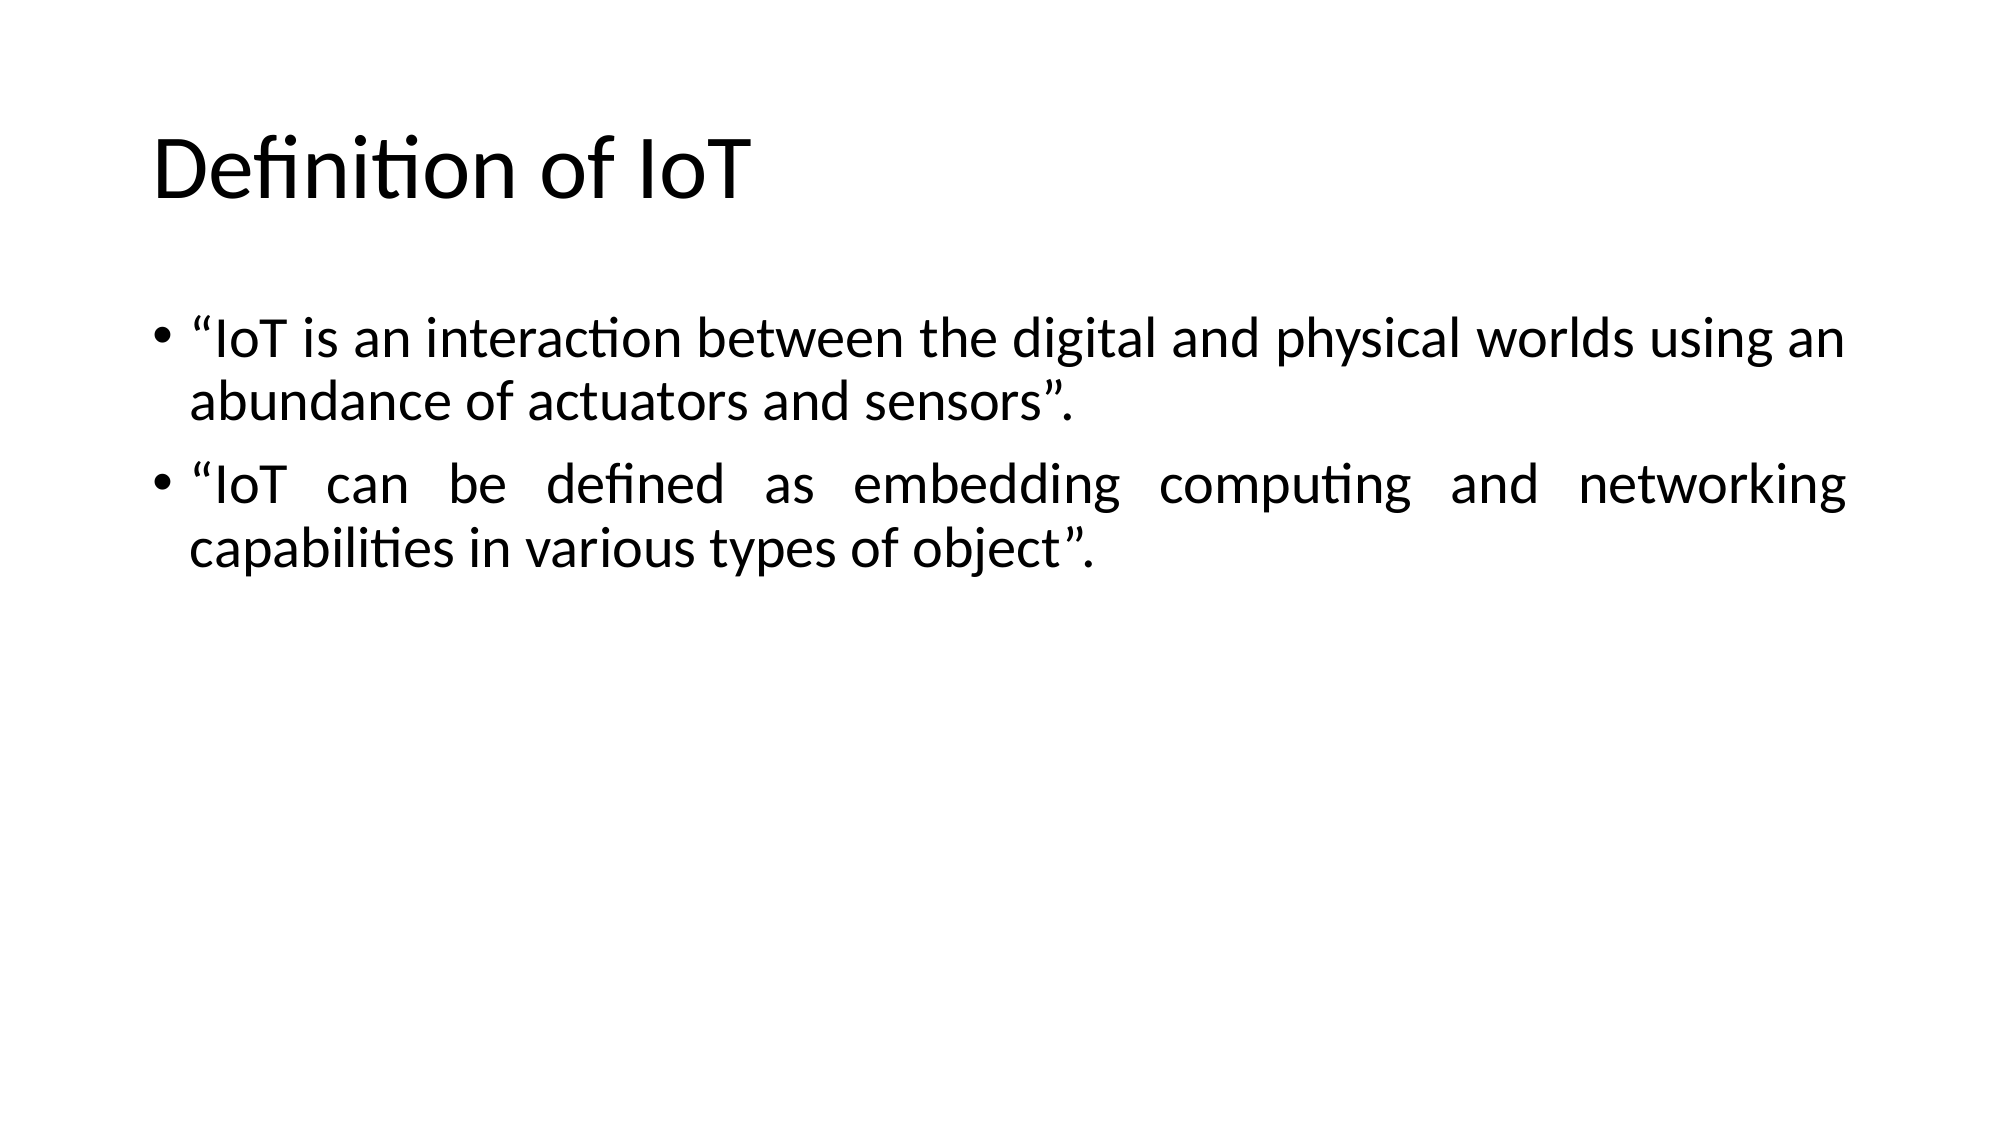

# Definition of IoT
“IoT is an interaction between the digital and physical worlds using an abundance of actuators and sensors”.
“IoT can be defined as embedding computing and networking capabilities in various types of object”.